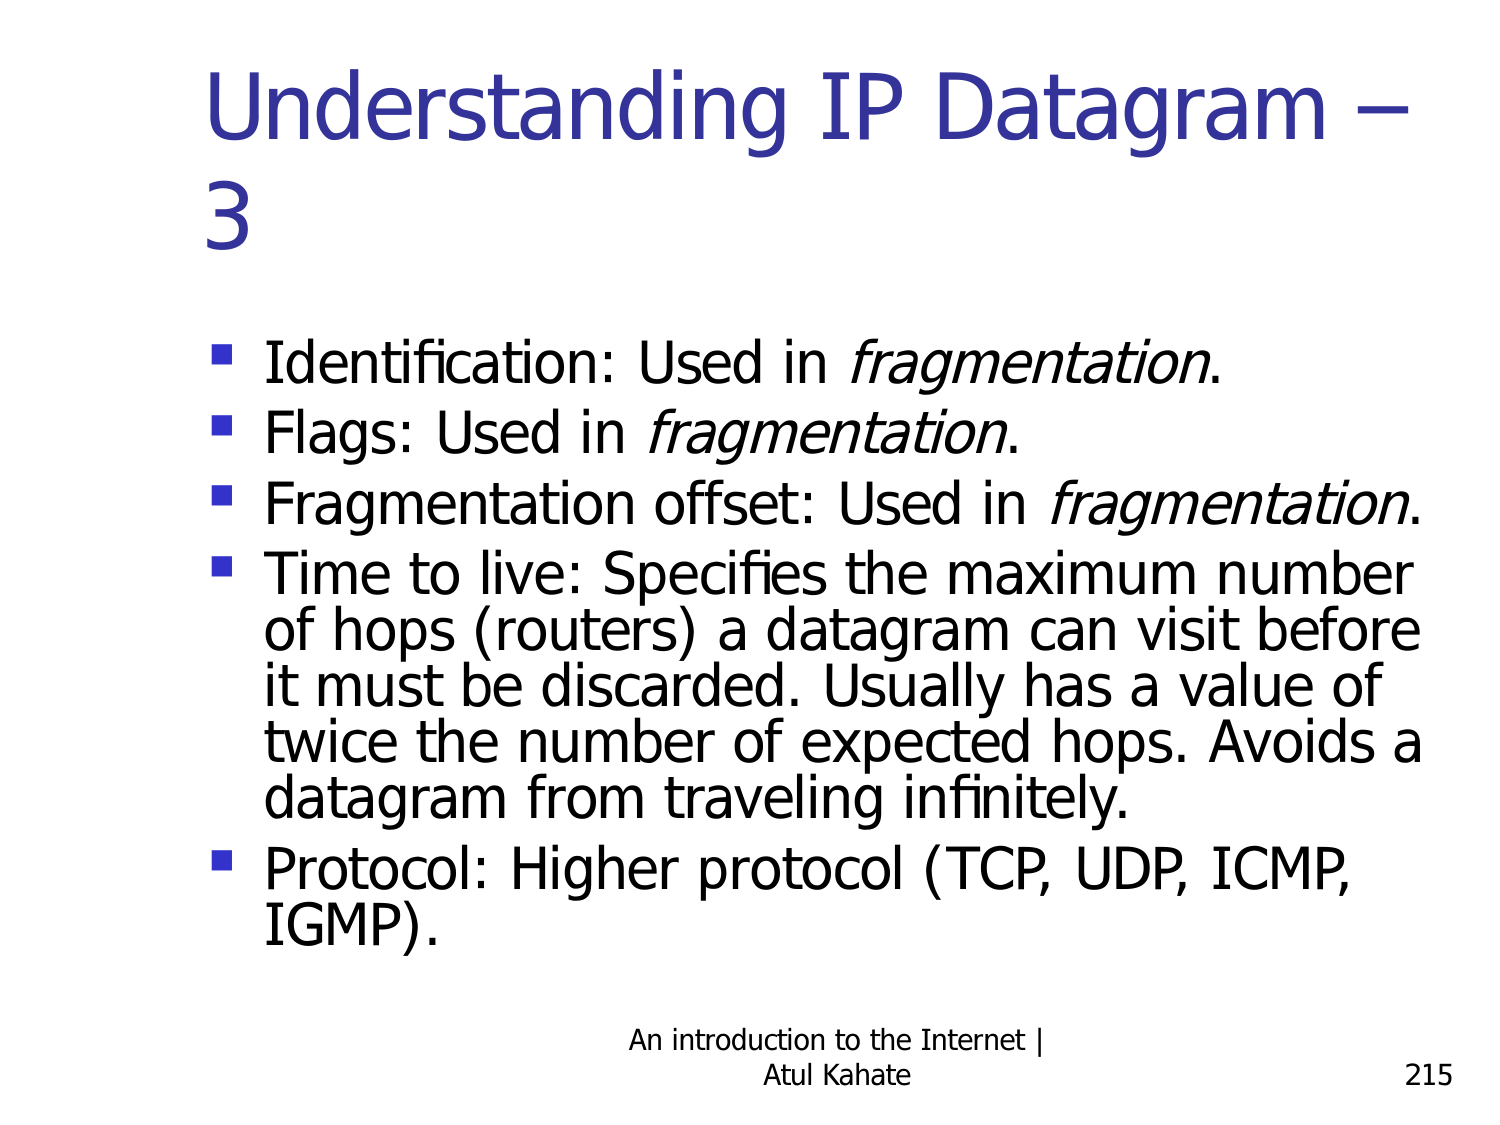

Understanding IP Datagram – 3
Identification: Used in fragmentation.
Flags: Used in fragmentation.
Fragmentation offset: Used in fragmentation.
Time to live: Specifies the maximum number of hops (routers) a datagram can visit before it must be discarded. Usually has a value of twice the number of expected hops. Avoids a datagram from traveling infinitely.
Protocol: Higher protocol (TCP, UDP, ICMP, IGMP).
An introduction to the Internet | Atul Kahate
215